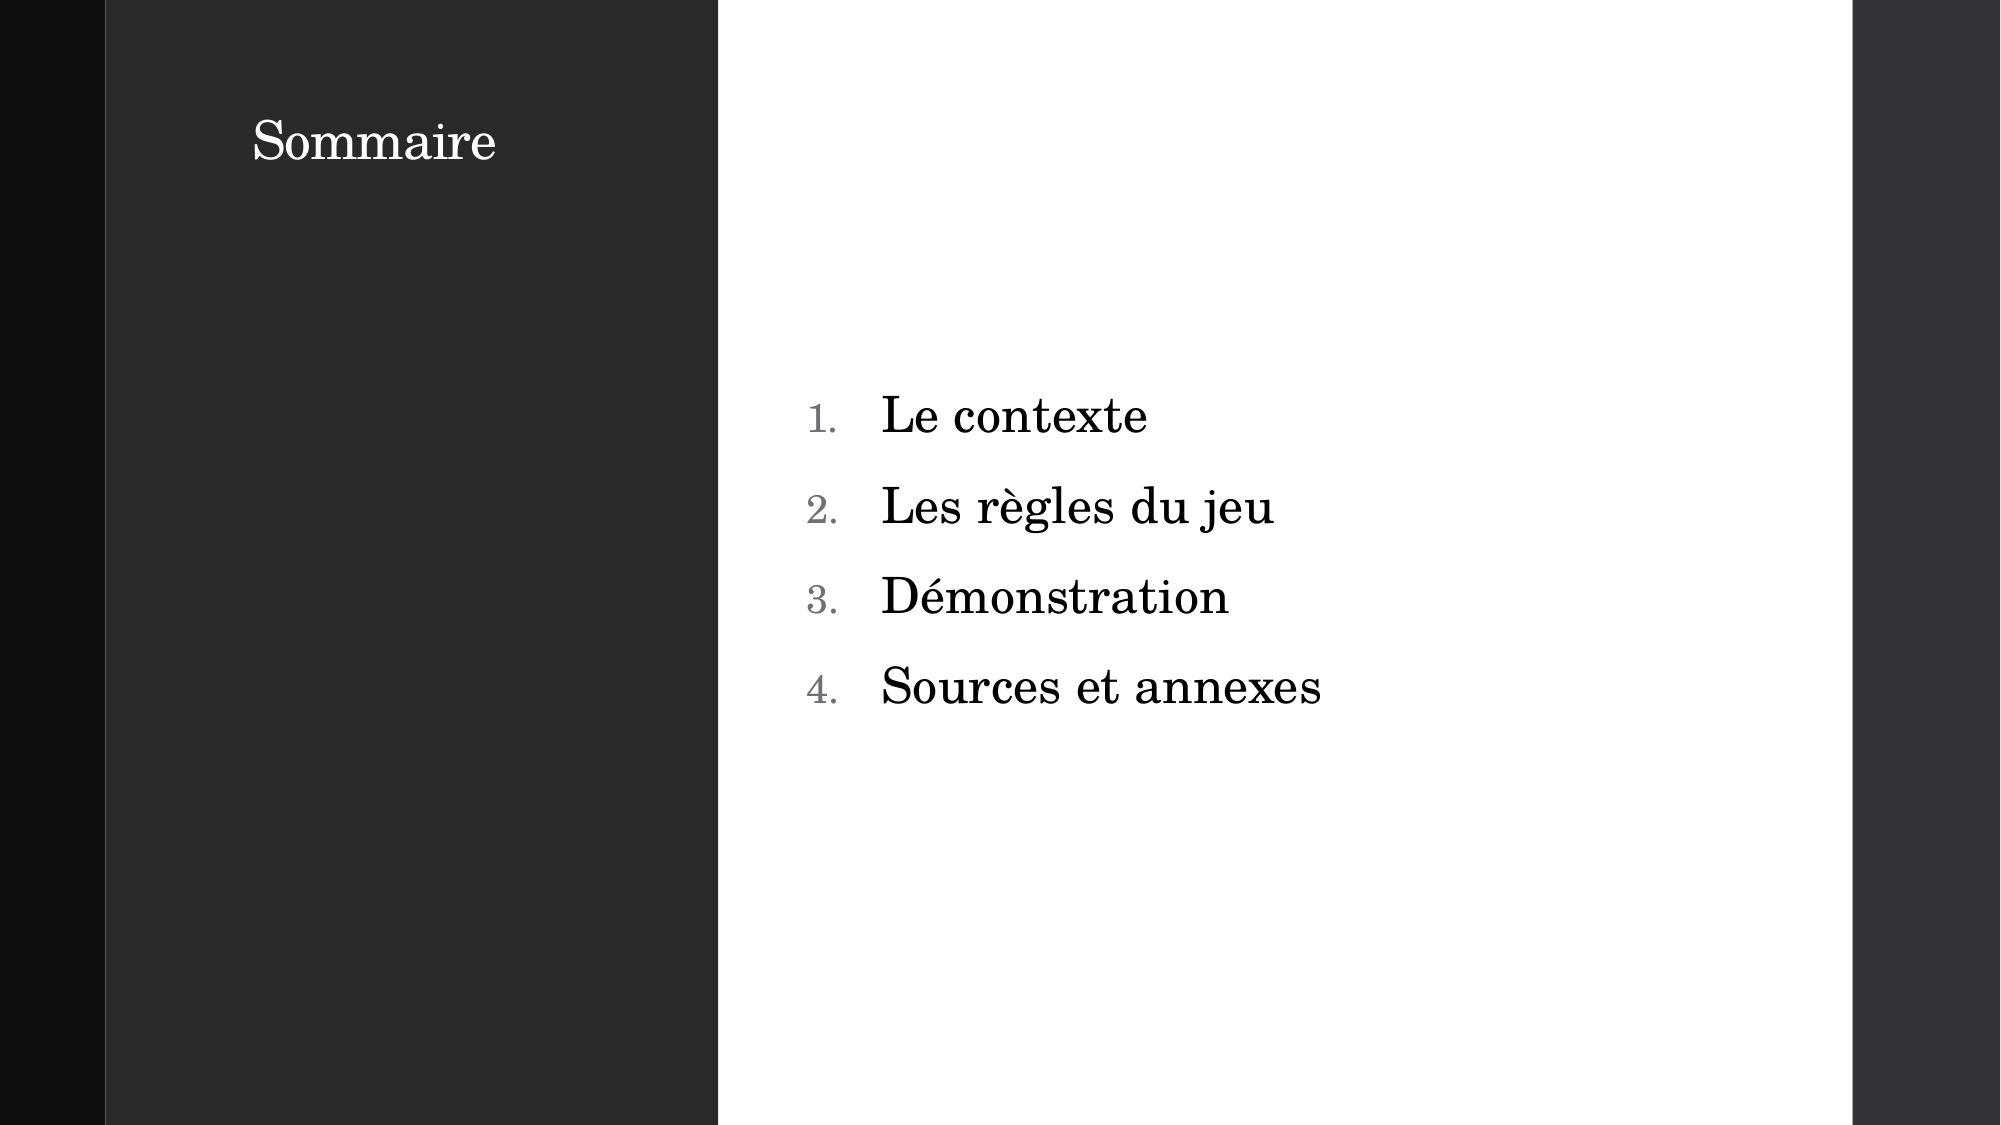

# Sommaire

Le contexte
Les règles du jeu
Démonstration
Sources et annexes